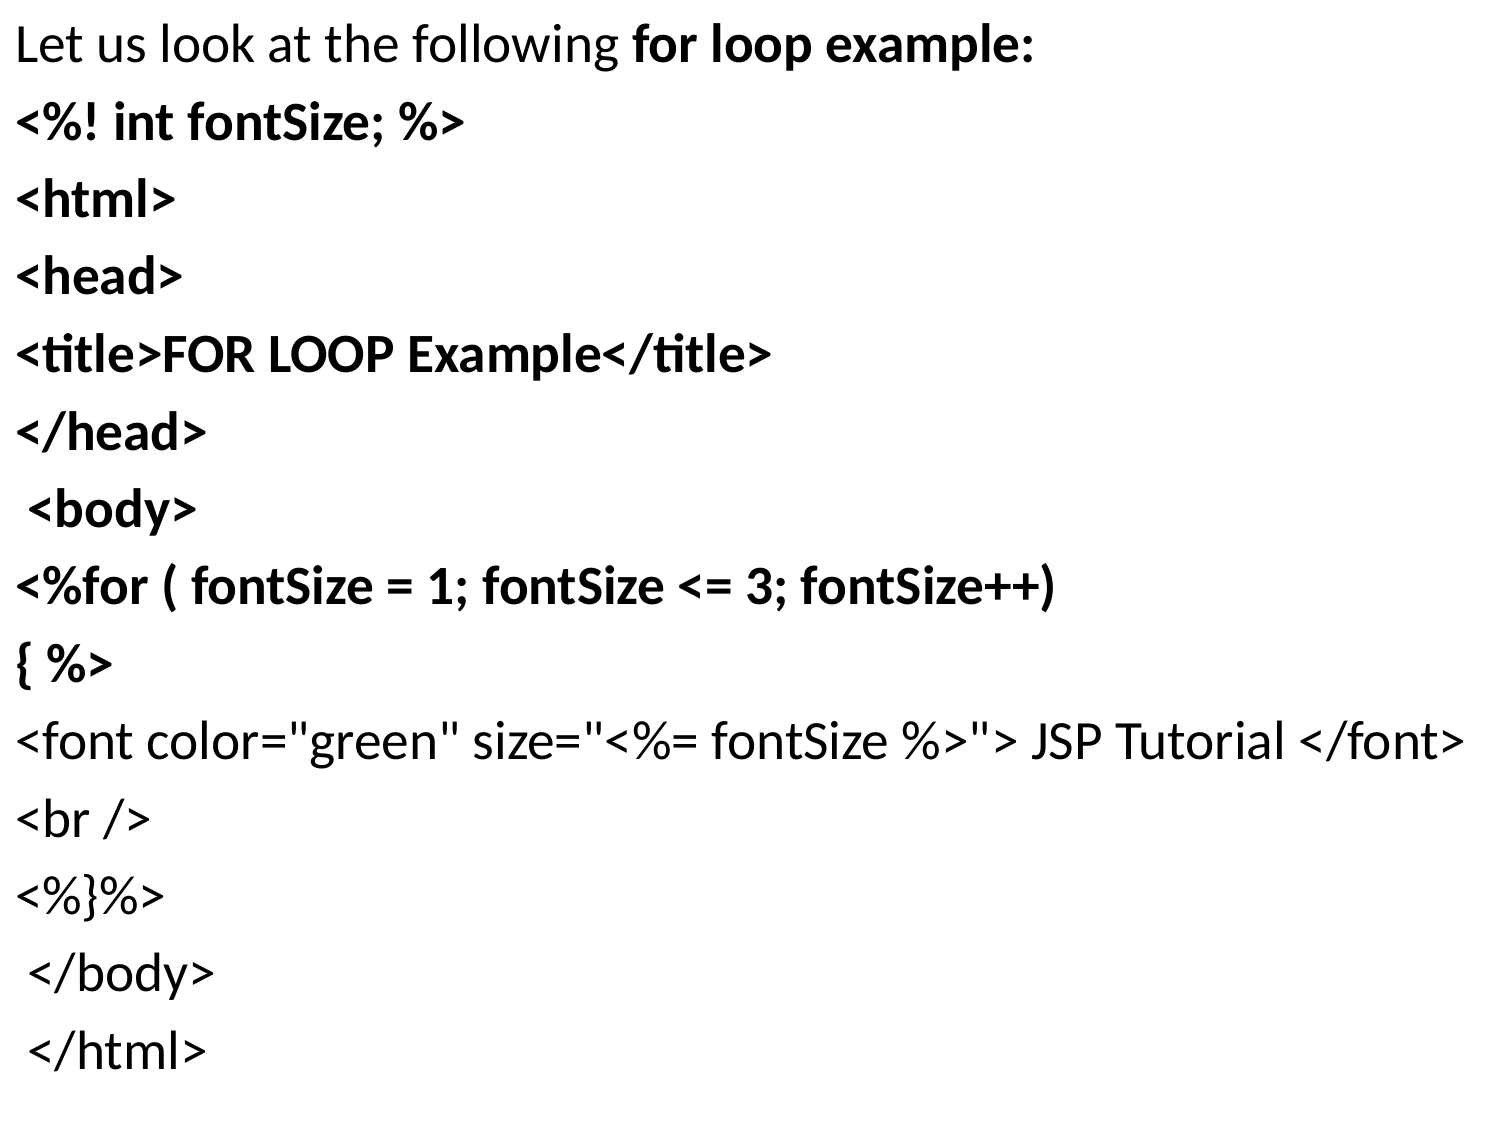

Let us look at the following for loop example:
<%! int fontSize; %>
<html>
<head>
<title>FOR LOOP Example</title>
</head>
 <body>
<%for ( fontSize = 1; fontSize <= 3; fontSize++)
{ %>
<font color="green" size="<%= fontSize %>"> JSP Tutorial </font>
<br />
<%}%>
 </body>
 </html>